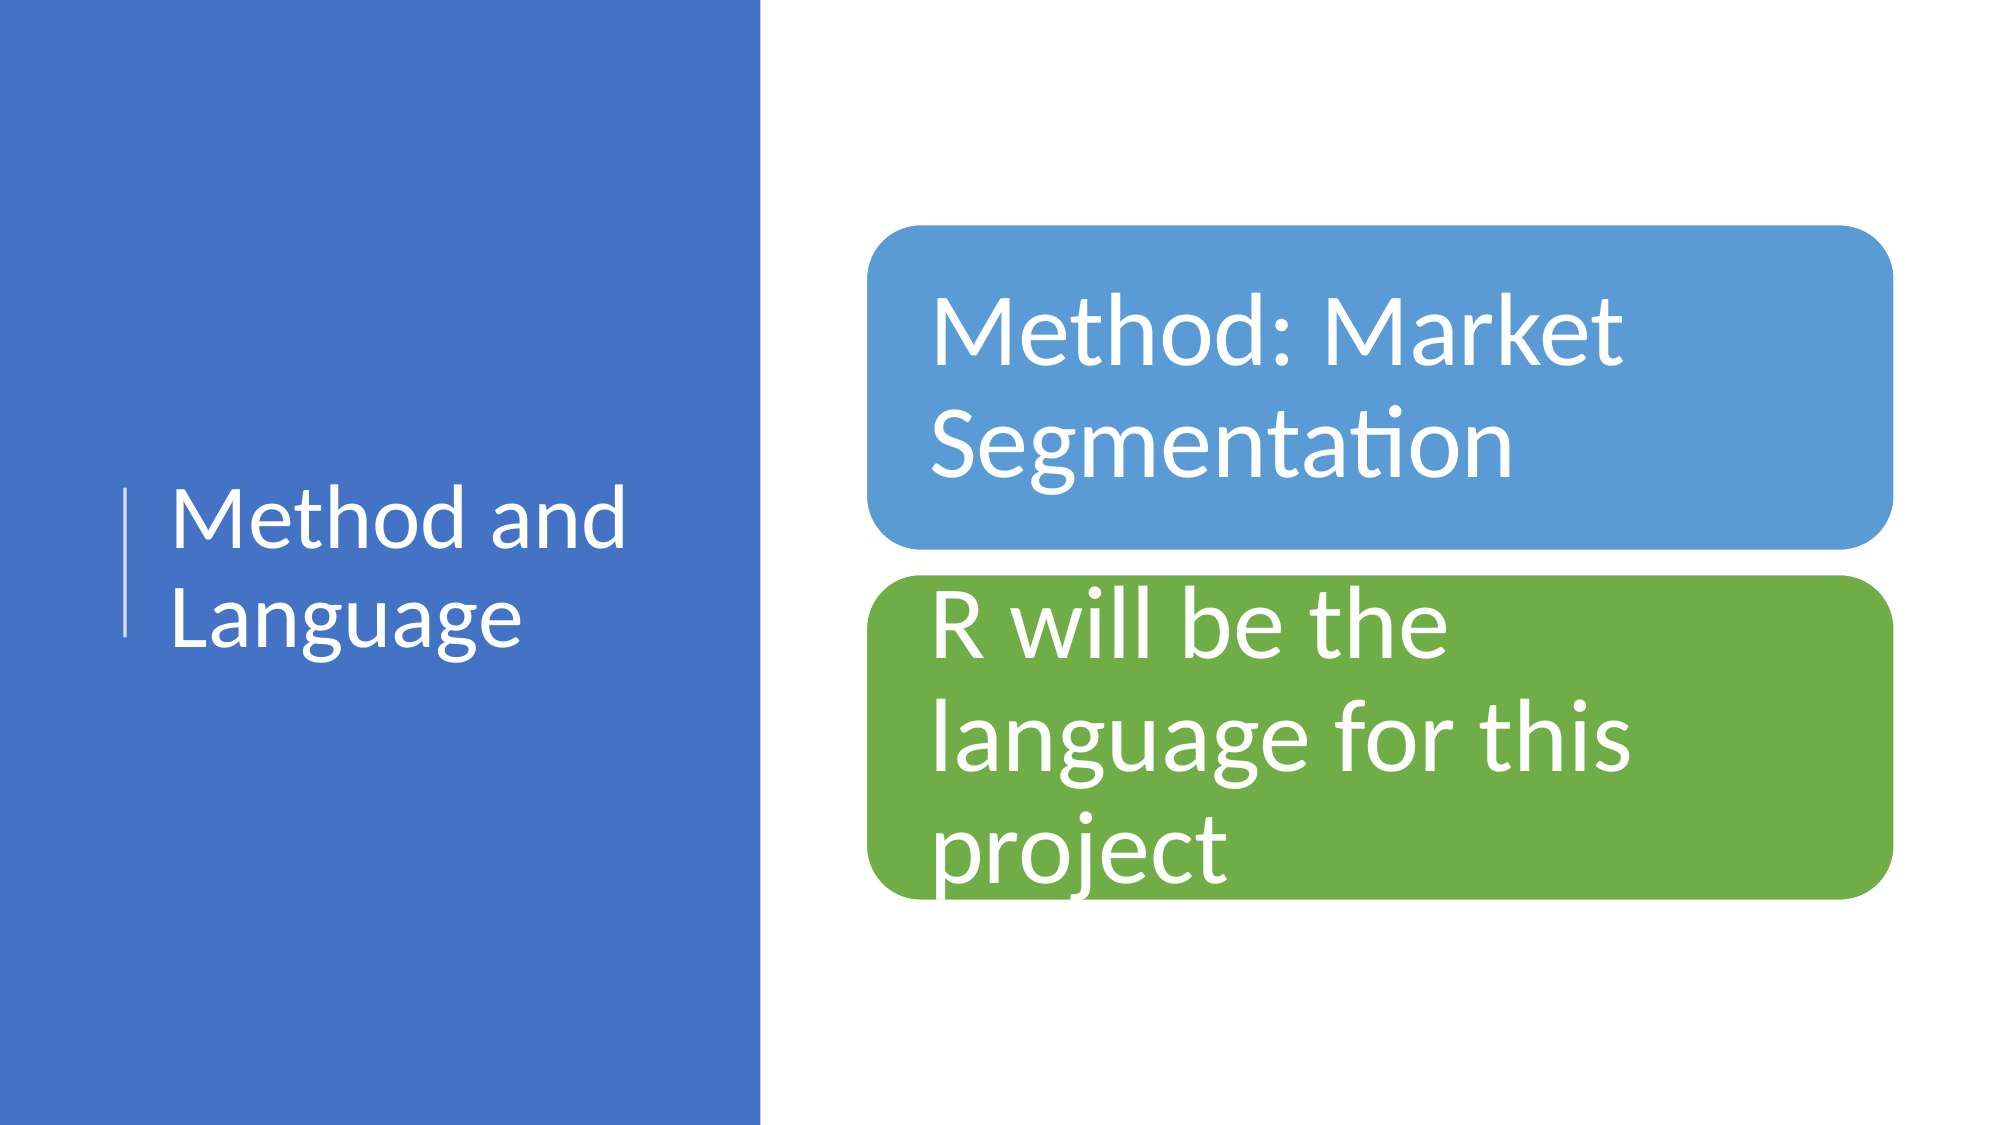

Method: Market Segmentation
R will be the language for this project
# Method and Language